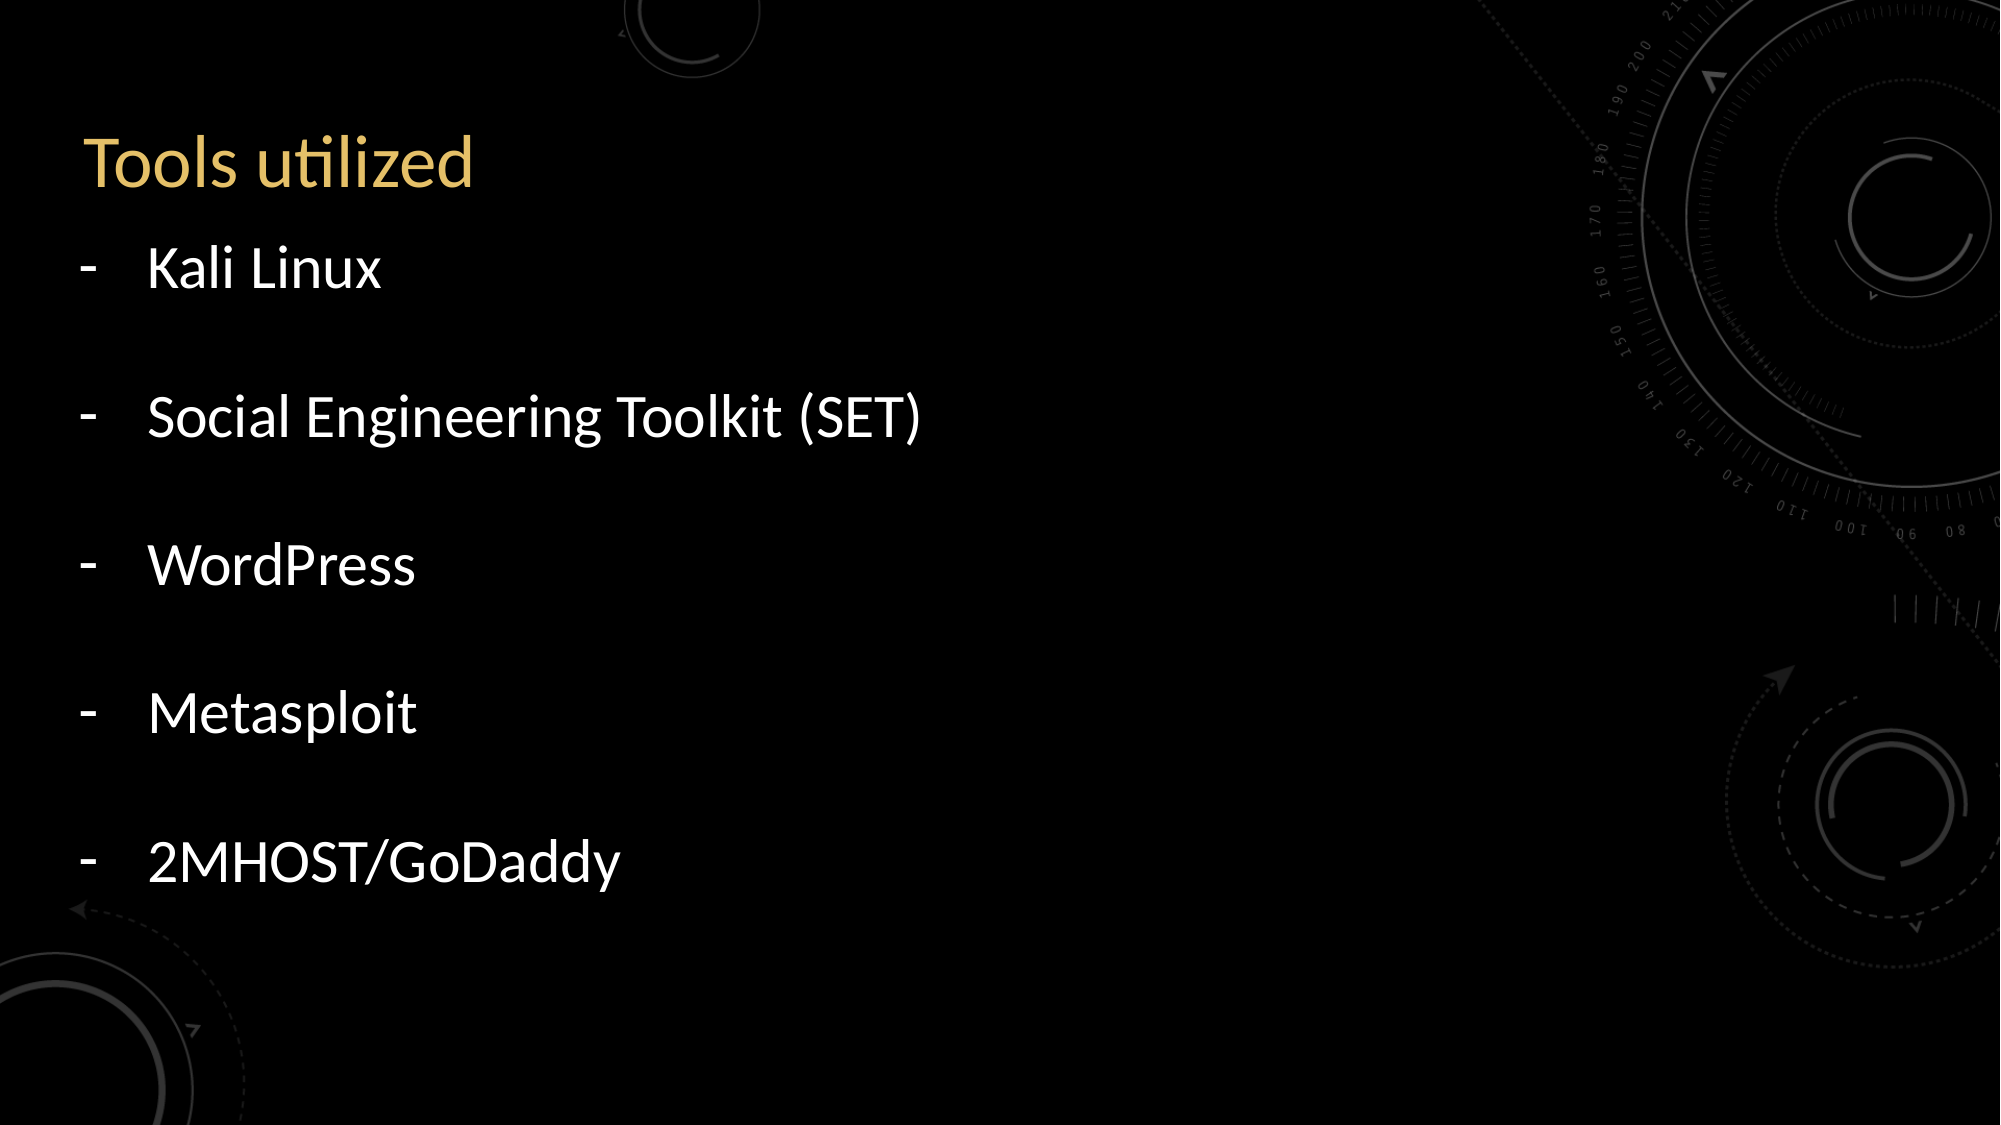

# Tools utilized
Kali Linux

Social Engineering Toolkit (SET)

WordPress

Metasploit

2MHOST/GoDaddy